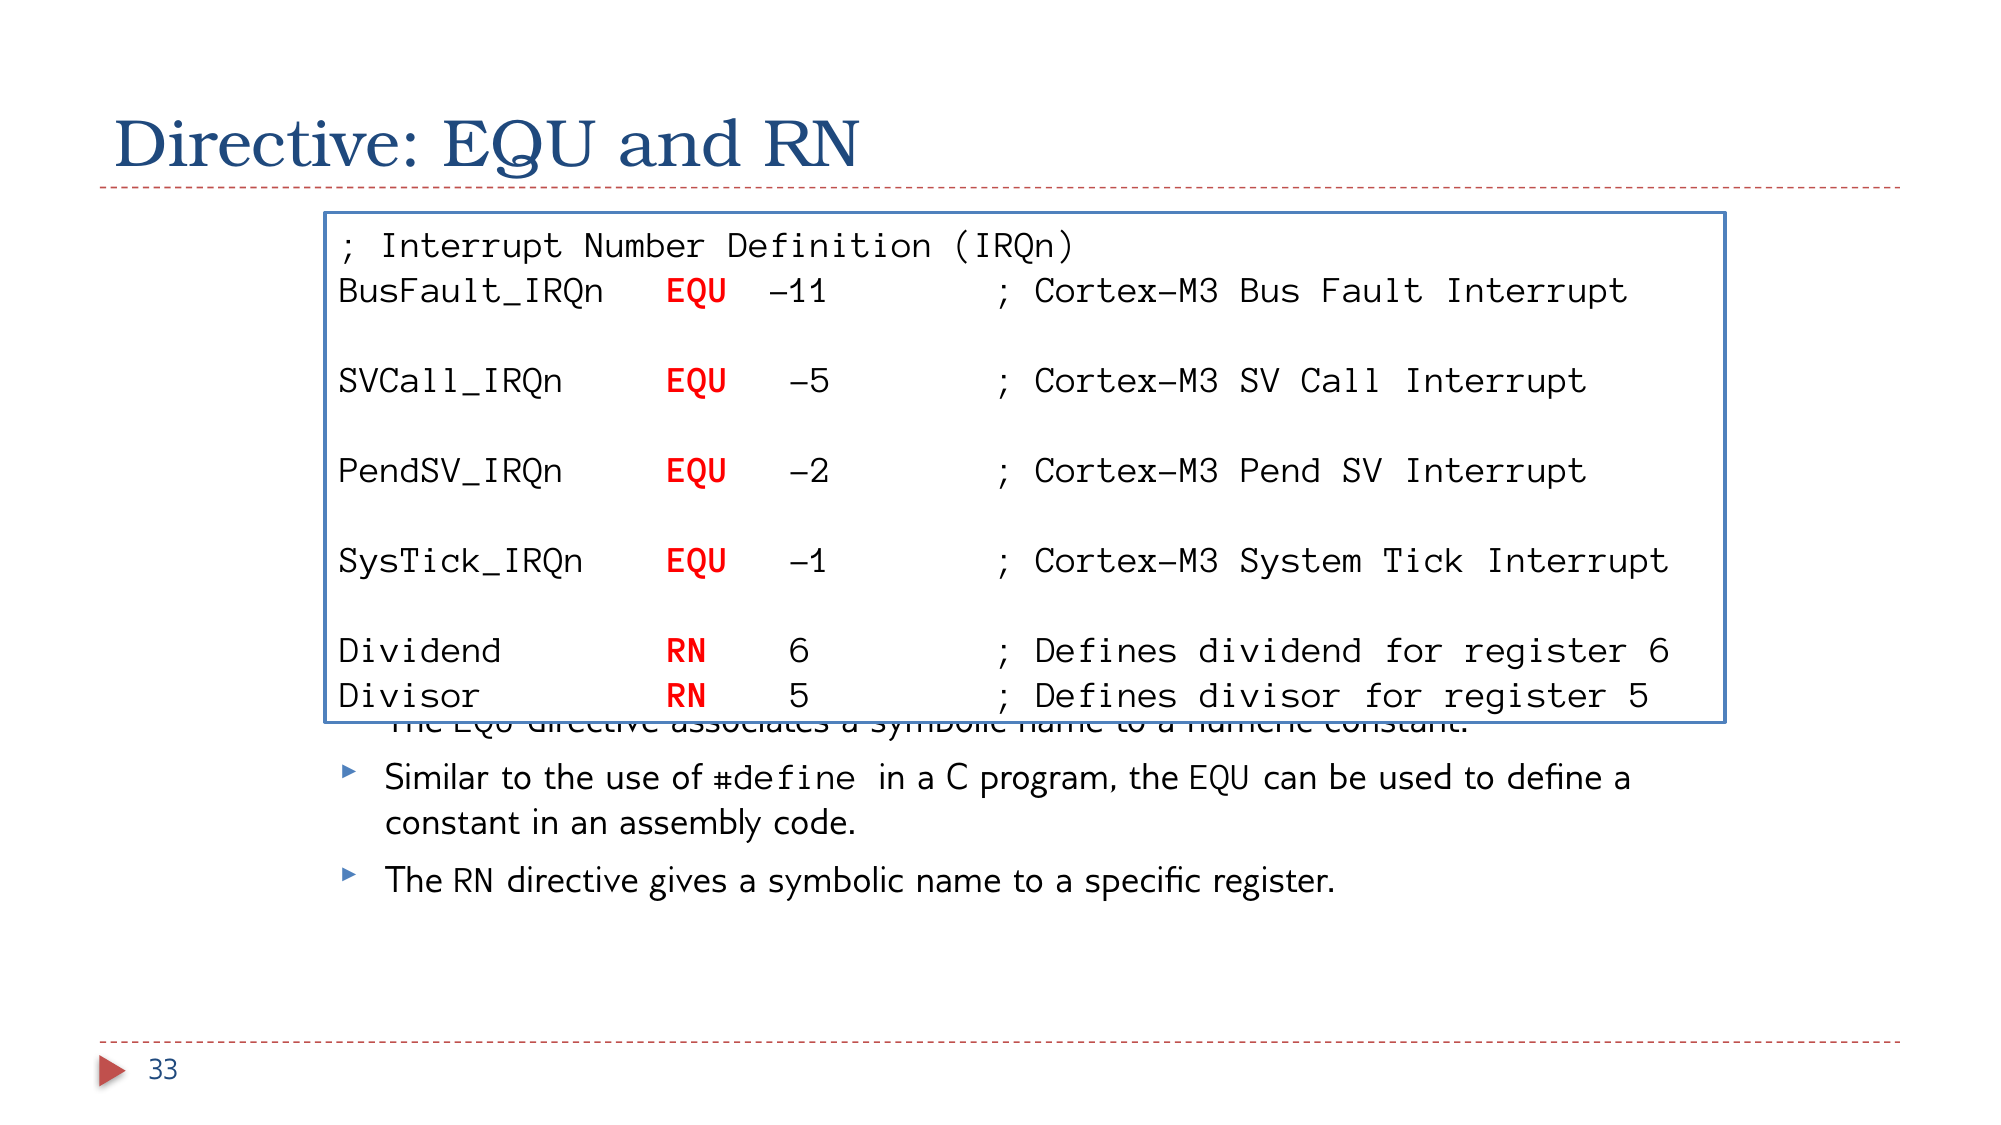

# Directive: EQU and RN
; Interrupt Number Definition (IRQn)
BusFault_IRQn   EQU  -11        ; Cortex-M3 Bus Fault Interrupt
SVCall_IRQn     EQU   -5        ; Cortex-M3 SV Call Interrupt
PendSV_IRQn     EQU   -2        ; Cortex-M3 Pend SV Interrupt
SysTick_IRQn    EQU   -1        ; Cortex-M3 System Tick Interrupt

Dividend        RN    6         ; Defines dividend for register 6
Divisor         RN    5         ; Defines divisor for register 5
The EQU directive associates a symbolic name to a numeric constant.
Similar to the use of #define in a C program, the EQU can be used to define a constant in an assembly code.
The RN directive gives a symbolic name to a specific register.
33